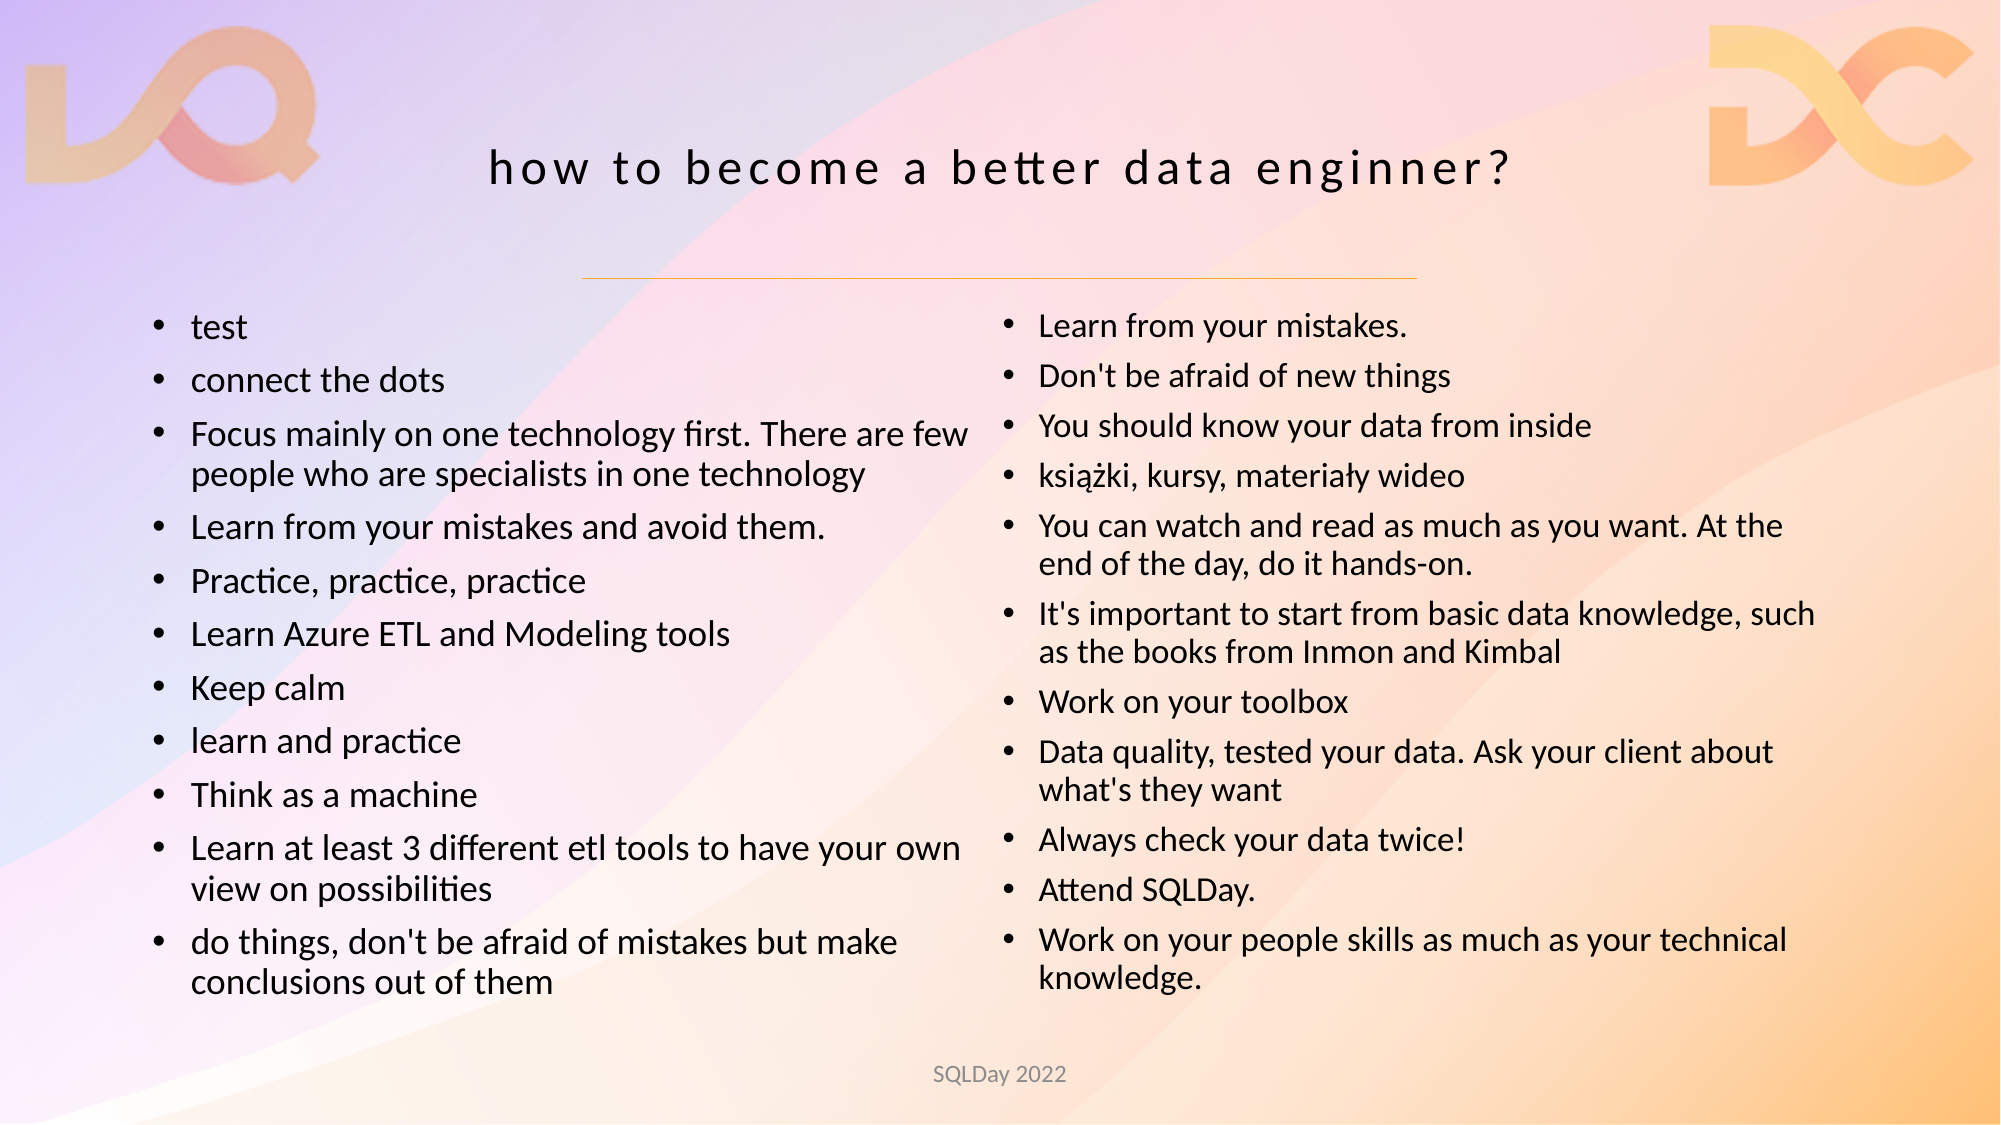

# how to become a better data enginner?
test
connect the dots
Focus mainly on one technology first. There are few people who are specialists in one technology
Learn from your mistakes and avoid them.
Practice, practice, practice
Learn Azure ETL and Modeling tools
Keep calm
learn and practice
Think as a machine
Learn at least 3 different etl tools to have your own view on possibilities
do things, don't be afraid of mistakes but make conclusions out of them
Learn from your mistakes.
Don't be afraid of new things
You should know your data from inside
książki, kursy, materiały wideo
You can watch and read as much as you want. At the end of the day, do it hands-on.
It's important to start from basic data knowledge, such as the books from Inmon and Kimbal
Work on your toolbox
Data quality, tested your data. Ask your client about what's they want
Always check your data twice!
Attend SQLDay.
Work on your people skills as much as your technical knowledge.
SQLDay 2022